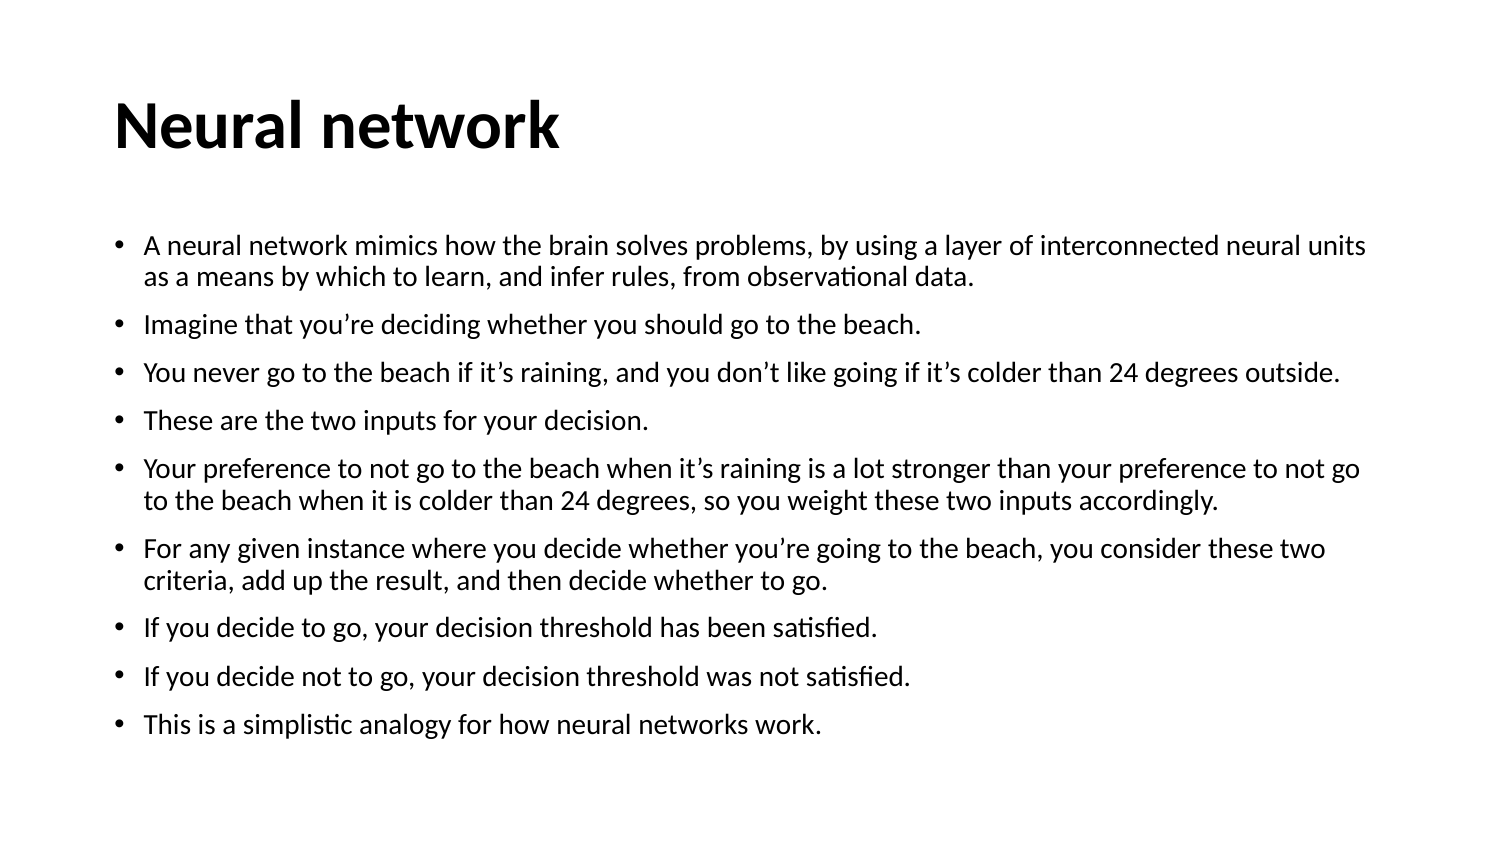

# Neural network
A neural network mimics how the brain solves problems, by using a layer of interconnected neural units as a means by which to learn, and infer rules, from observational data.
Imagine that you’re deciding whether you should go to the beach.
You never go to the beach if it’s raining, and you don’t like going if it’s colder than 24 degrees outside.
These are the two inputs for your decision.
Your preference to not go to the beach when it’s raining is a lot stronger than your preference to not go to the beach when it is colder than 24 degrees, so you weight these two inputs accordingly.
For any given instance where you decide whether you’re going to the beach, you consider these two criteria, add up the result, and then decide whether to go.
If you decide to go, your decision threshold has been satisfied.
If you decide not to go, your decision threshold was not satisfied.
This is a simplistic analogy for how neural networks work.